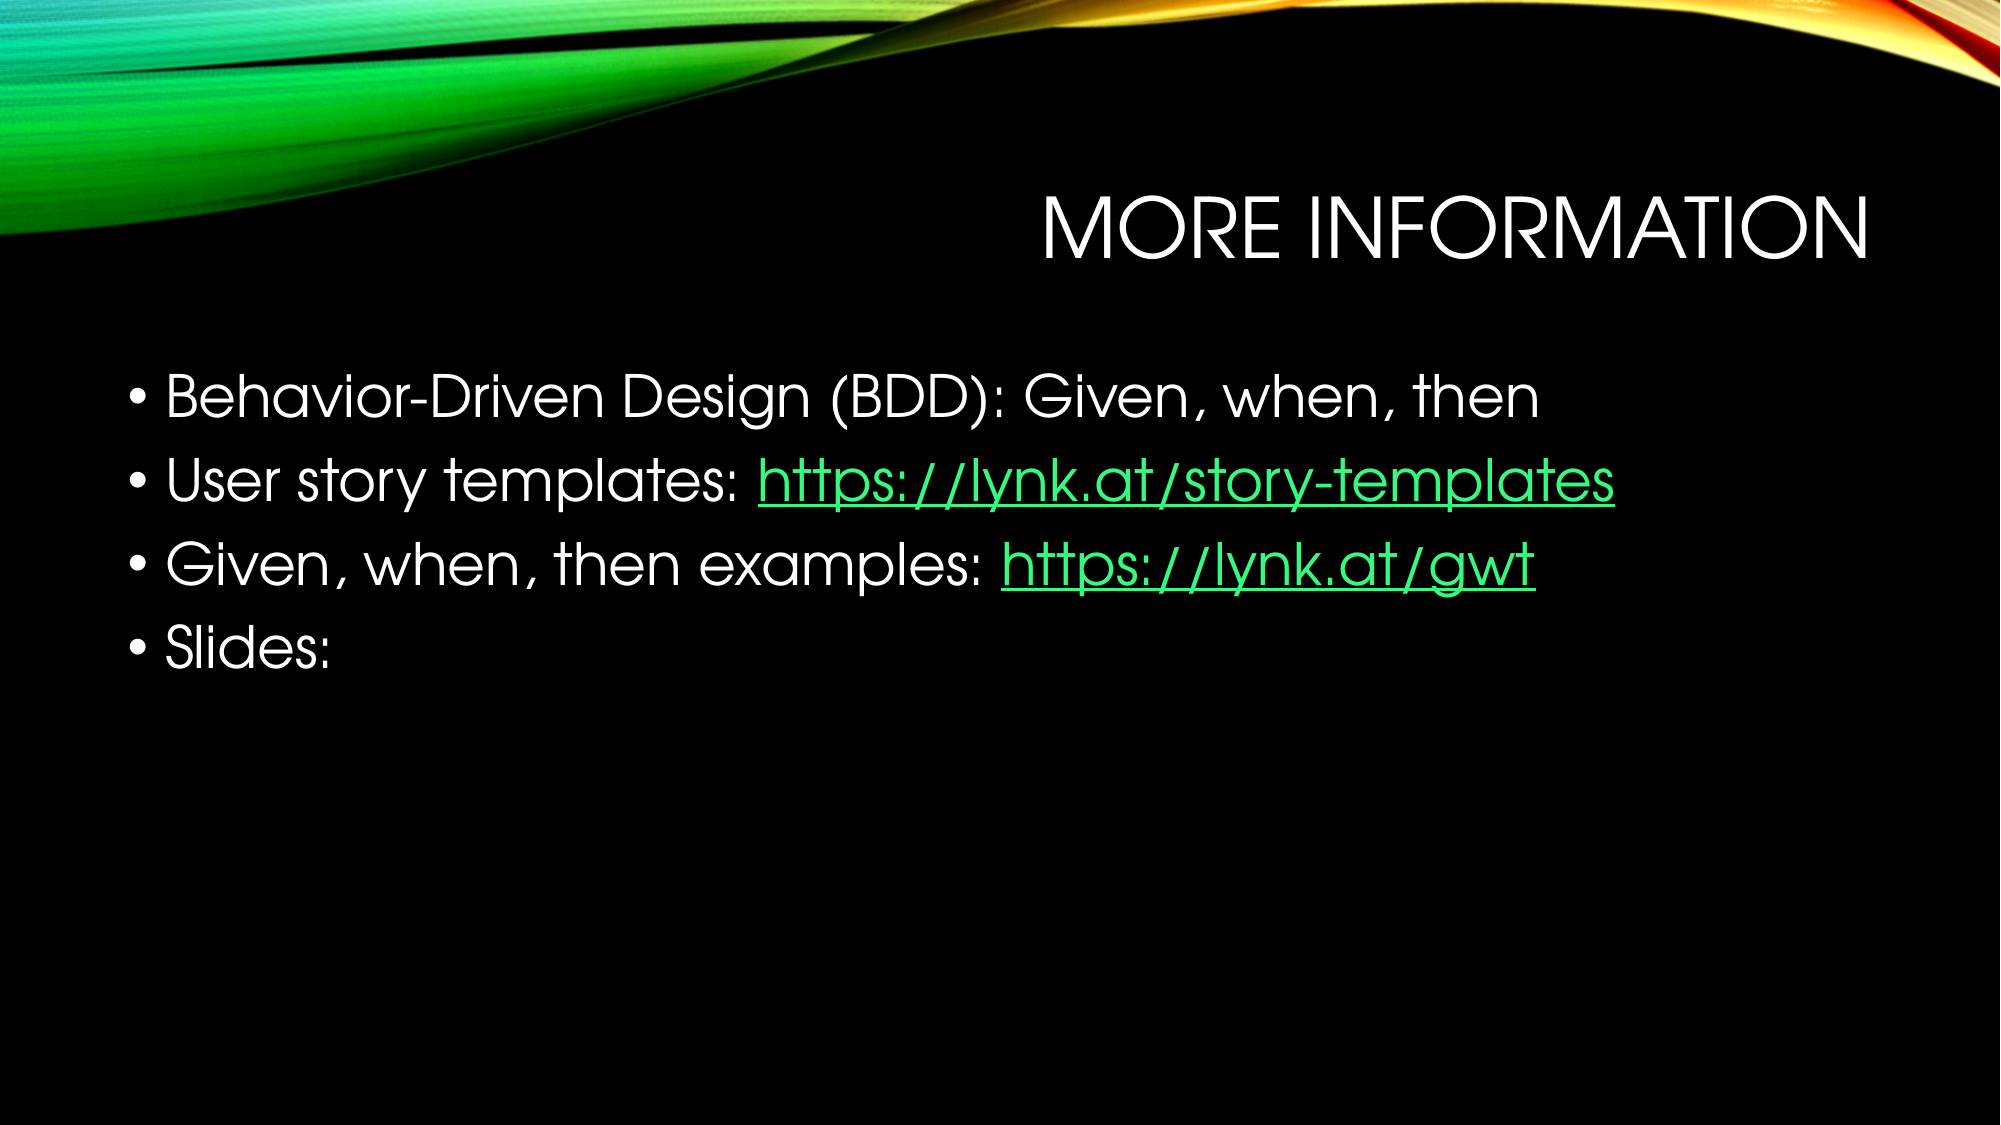

# More information
Behavior-Driven Design (BDD): Given, when, then
User story templates: https://lynk.at/story-templates
Given, when, then examples: https://lynk.at/gwt
Slides: